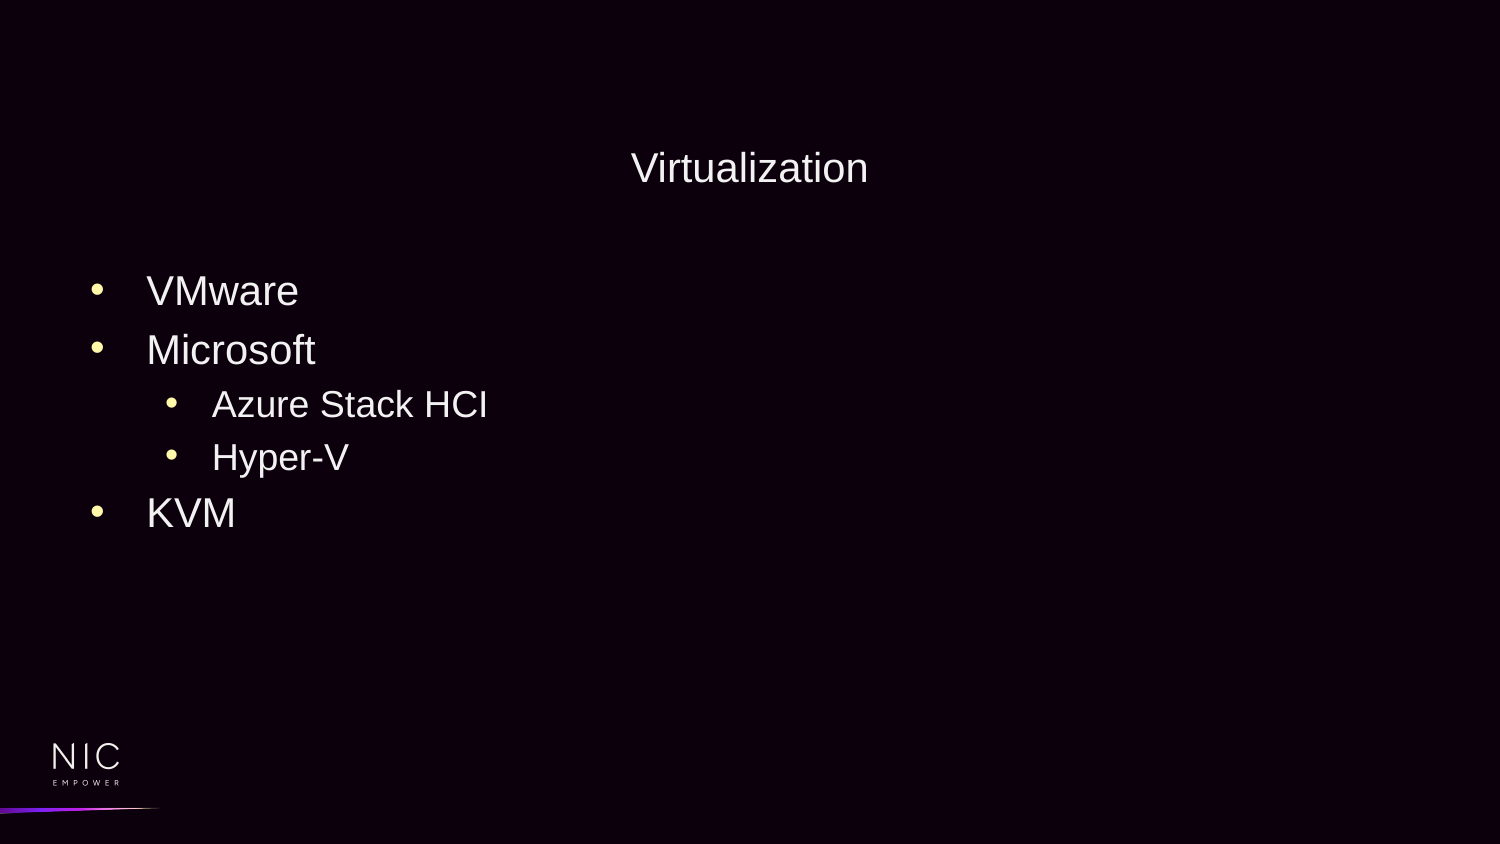

# Virtualization
VMware
Microsoft
Azure Stack HCI
Hyper-V
KVM